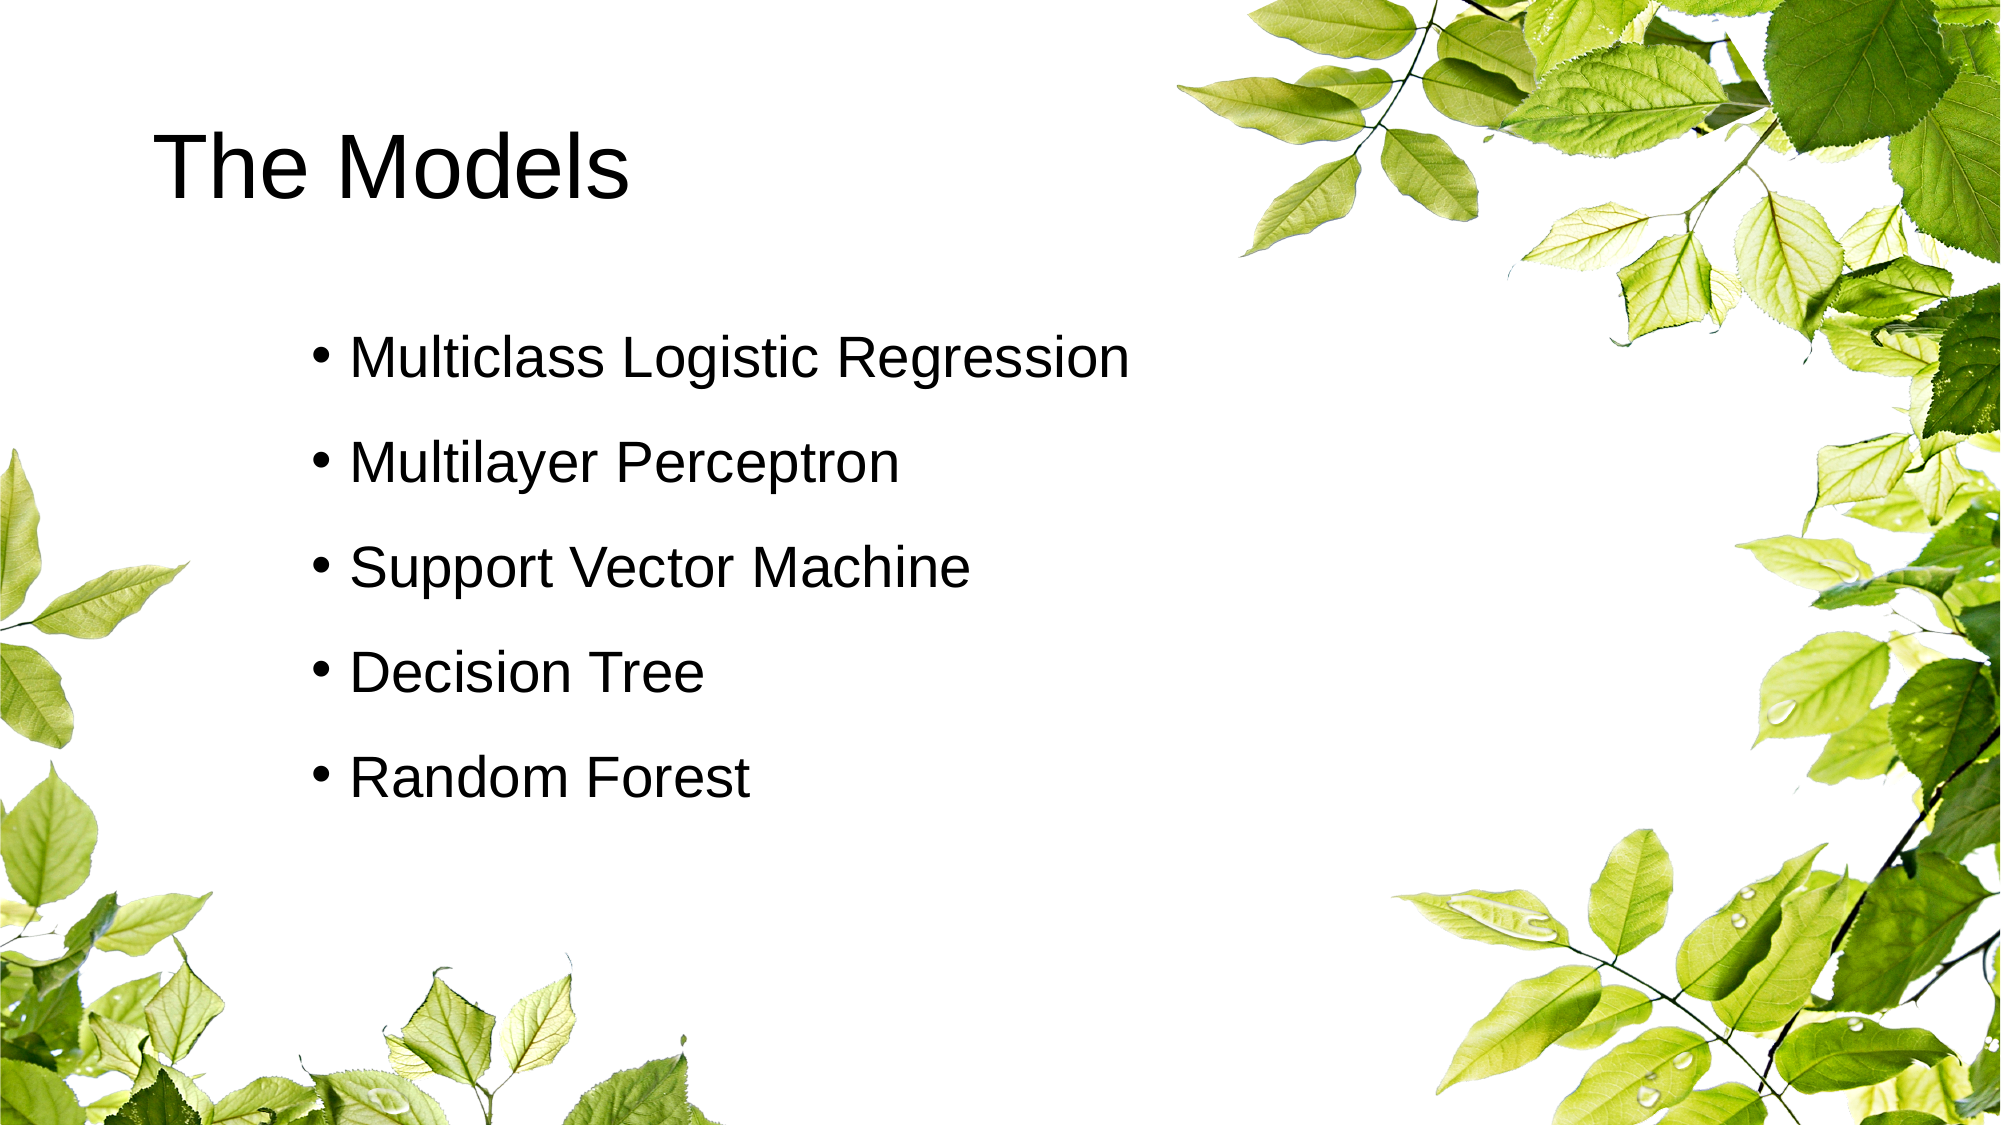

# The Models
Multiclass Logistic Regression
Multilayer Perceptron
Support Vector Machine
Decision Tree
Random Forest